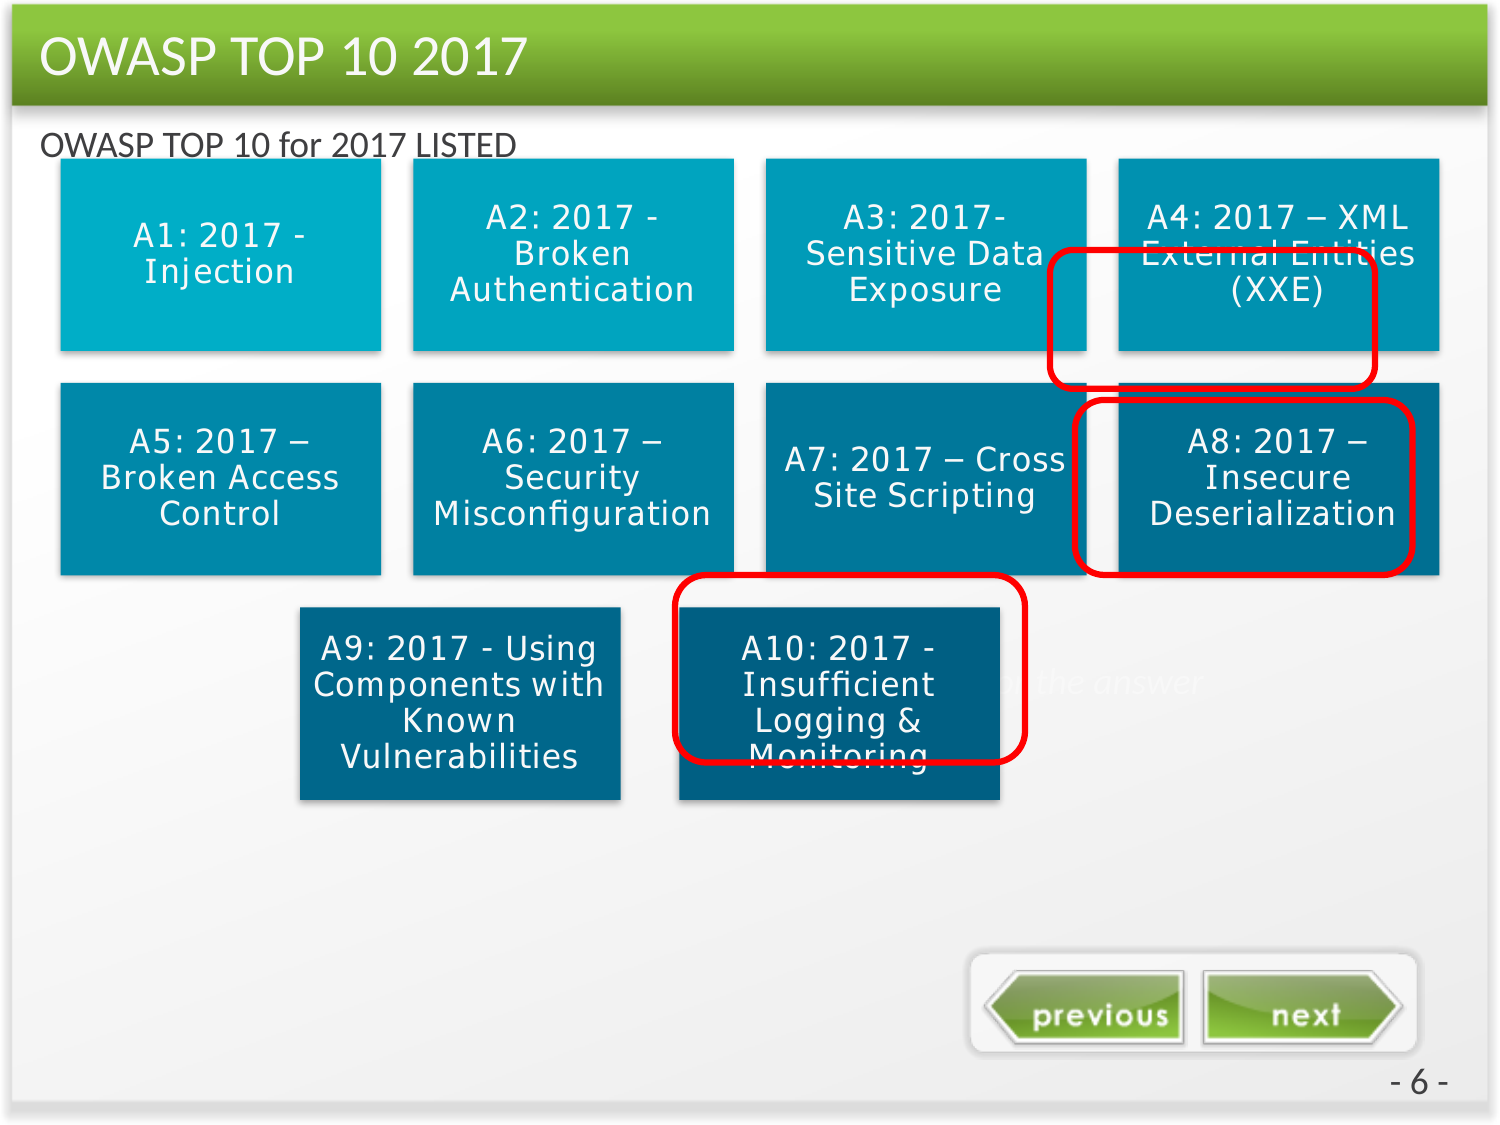

# OWASP TOP 10 2017
OWASP TOP 10 for 2017 LISTED
A1: 2017 - Injection
A2: 2017 - Broken Authentication
A3: 2017- Sensitive Data Exposure
A4: 2017 – XML External Entities (XXE)
A5: 2017 – Broken Access Control
A6: 2017 – Security Misconfiguration
A7: 2017 – Cross Site Scripting
A8: 2017 – Insecure Deserialization
A9: 2017 - Using Components with Known Vulnerabilities
A10: 2017 -Insufficient Logging & Monitoring

Click here for the answer
- 6 -